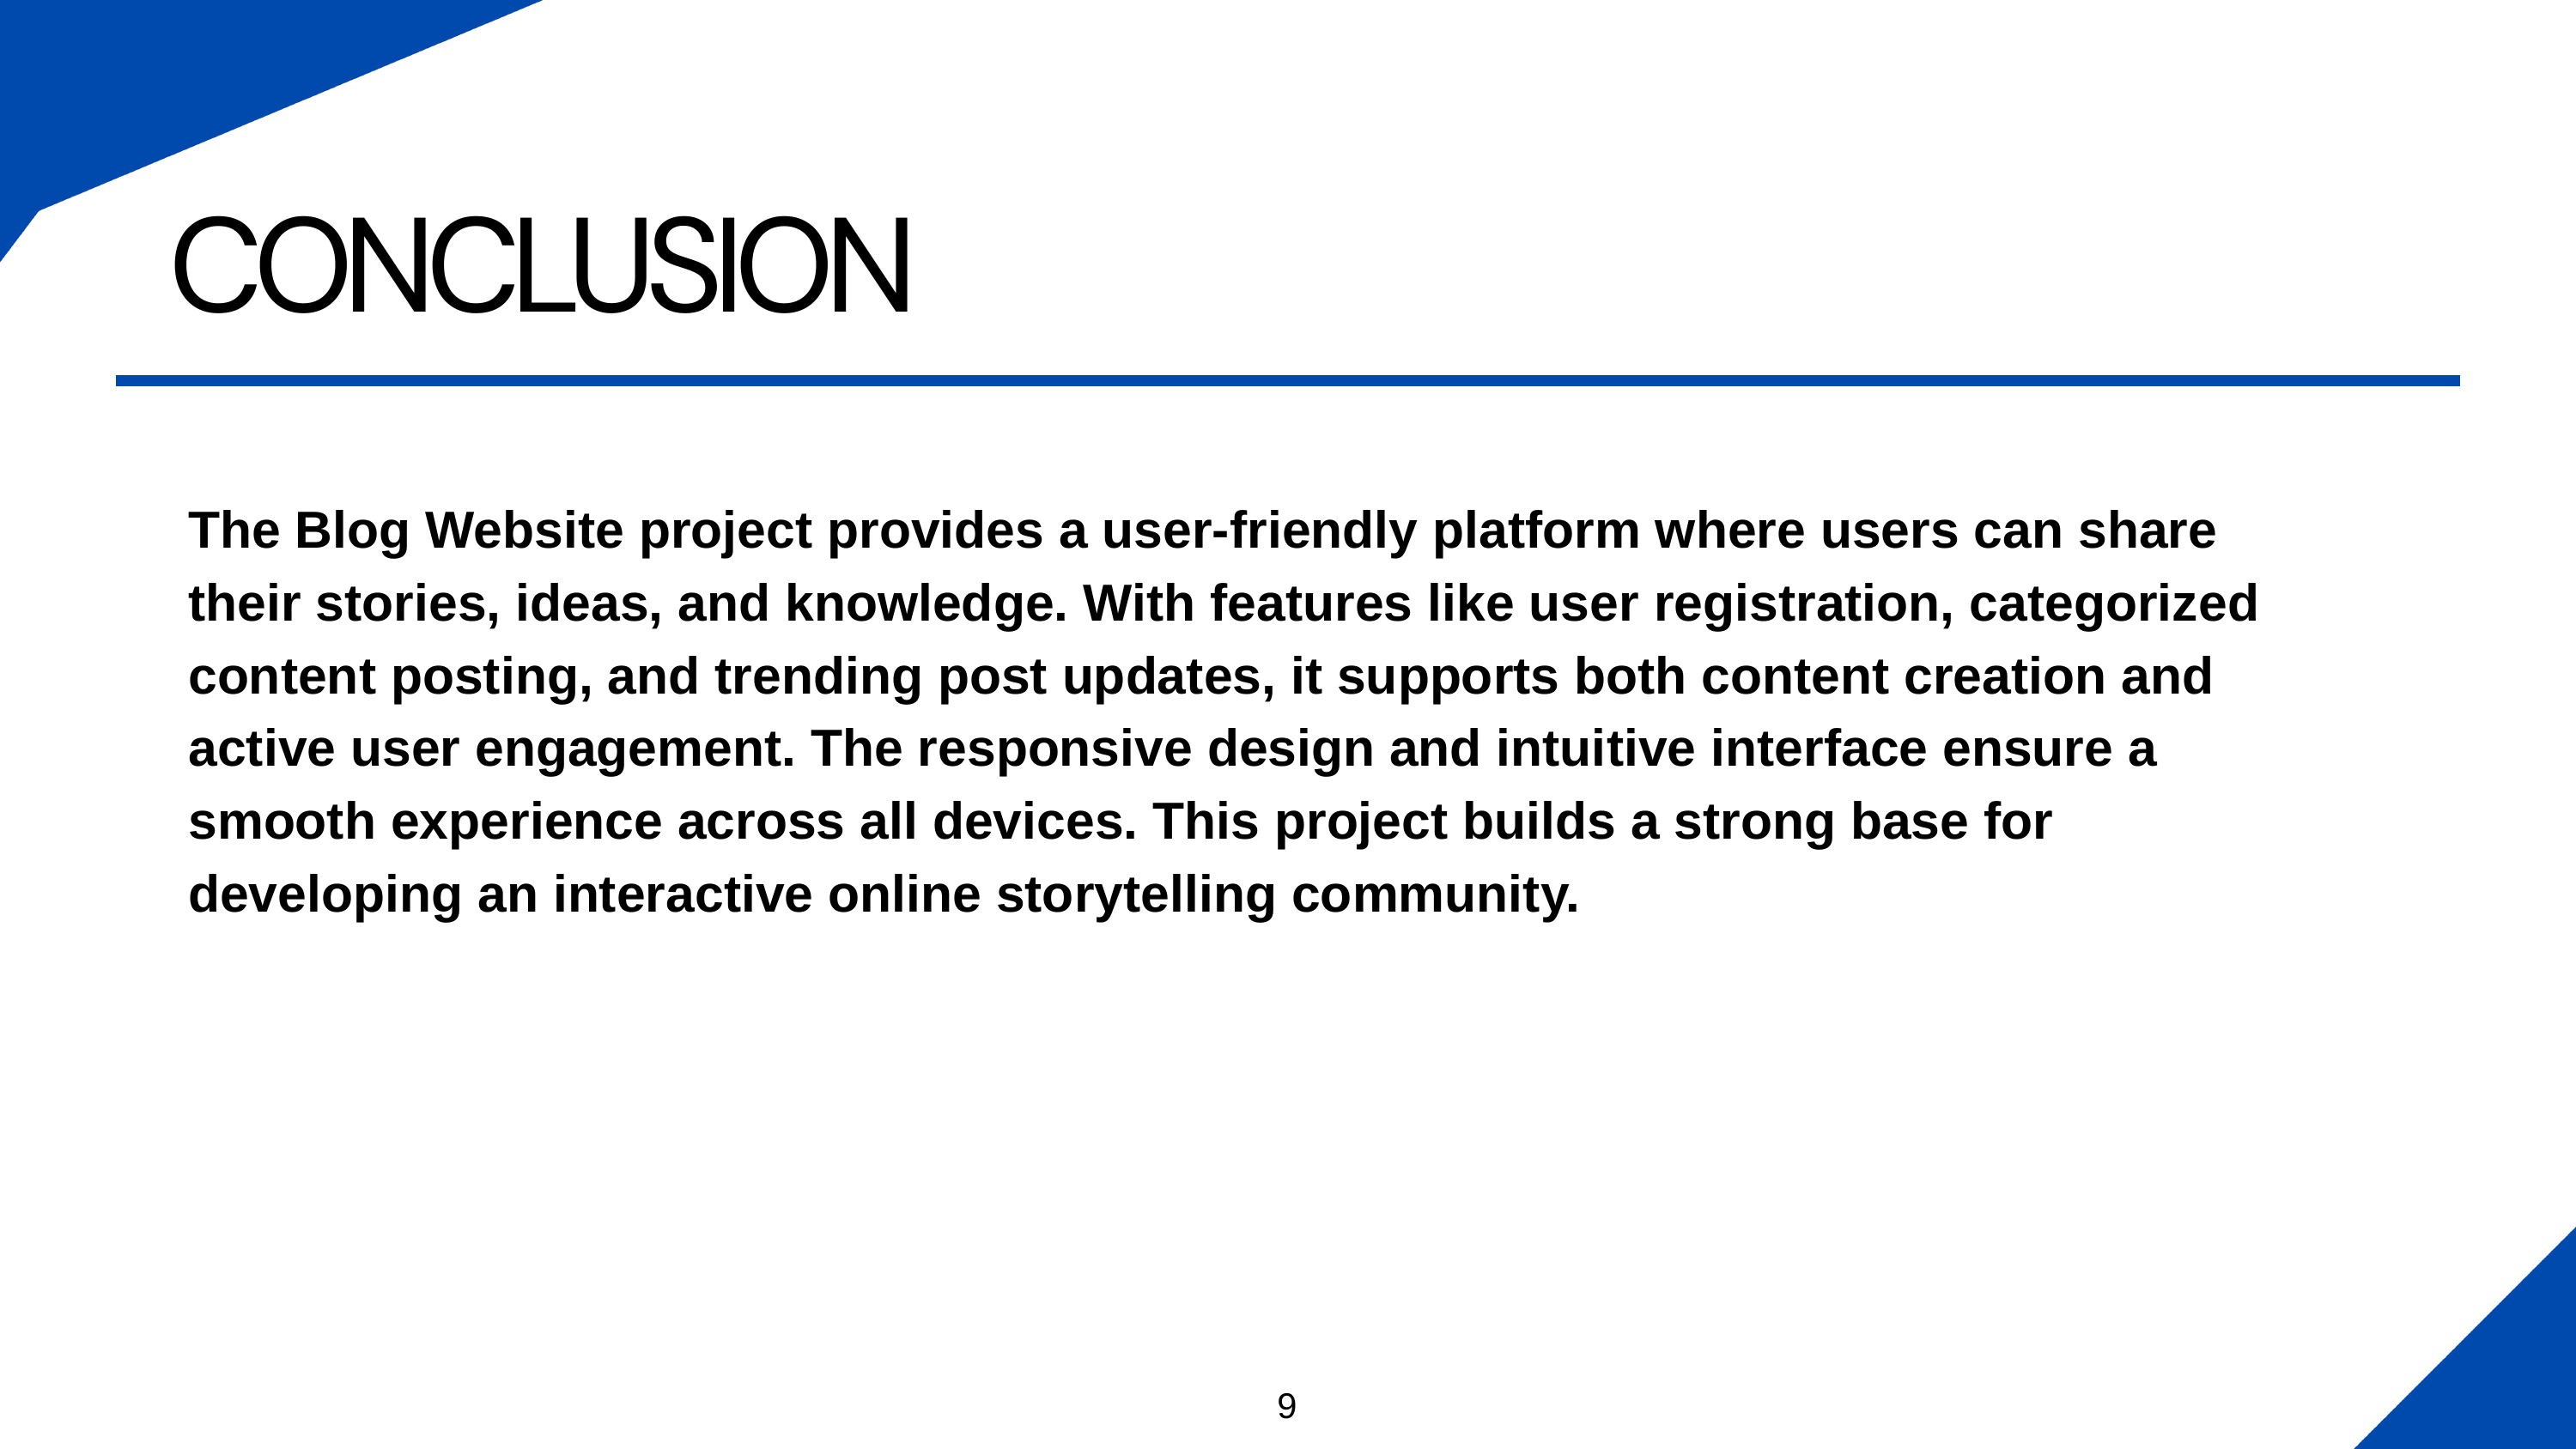

CONCLUSION

The Blog Website project provides a user-friendly platform where users can share their stories, ideas, and knowledge. With features like user registration, categorized content posting, and trending post updates, it supports both content creation and active user engagement. The responsive design and intuitive interface ensure a smooth experience across all devices. This project builds a strong base for developing an interactive online storytelling community.

9